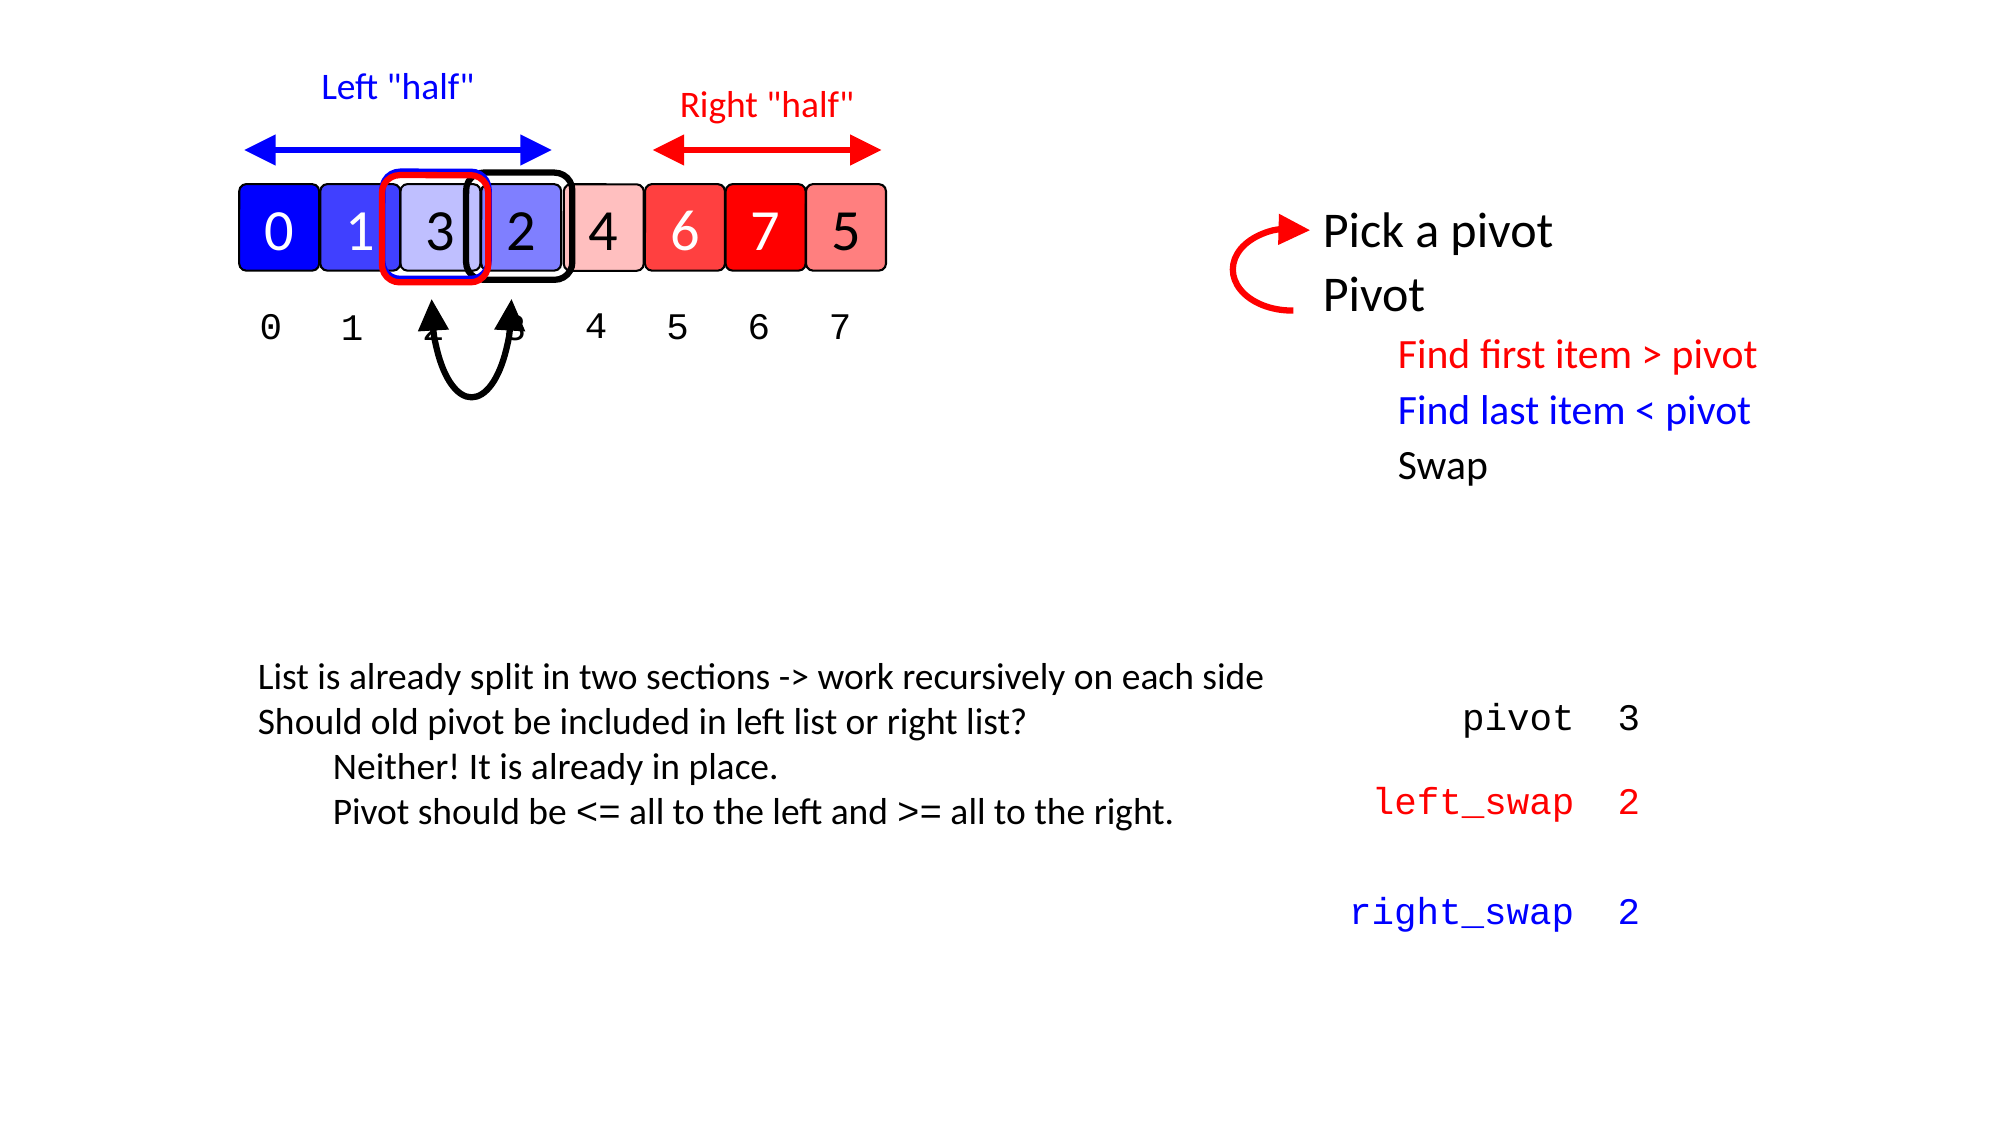

Left "half"
Right "half"

1
3
5
0
2
6
7
4
Pick a pivot
Pivot
Find first item > pivot
Find last item < pivot
Swap

4
5
6
0
7
1
2
3
List is already split in two sections -> work recursively on each side
Should old pivot be included in left list or right list?
Neither! It is already in place.
Pivot should be <= all to the left and >= all to the right.

pivot
3
left_swap
2
right_swap
2